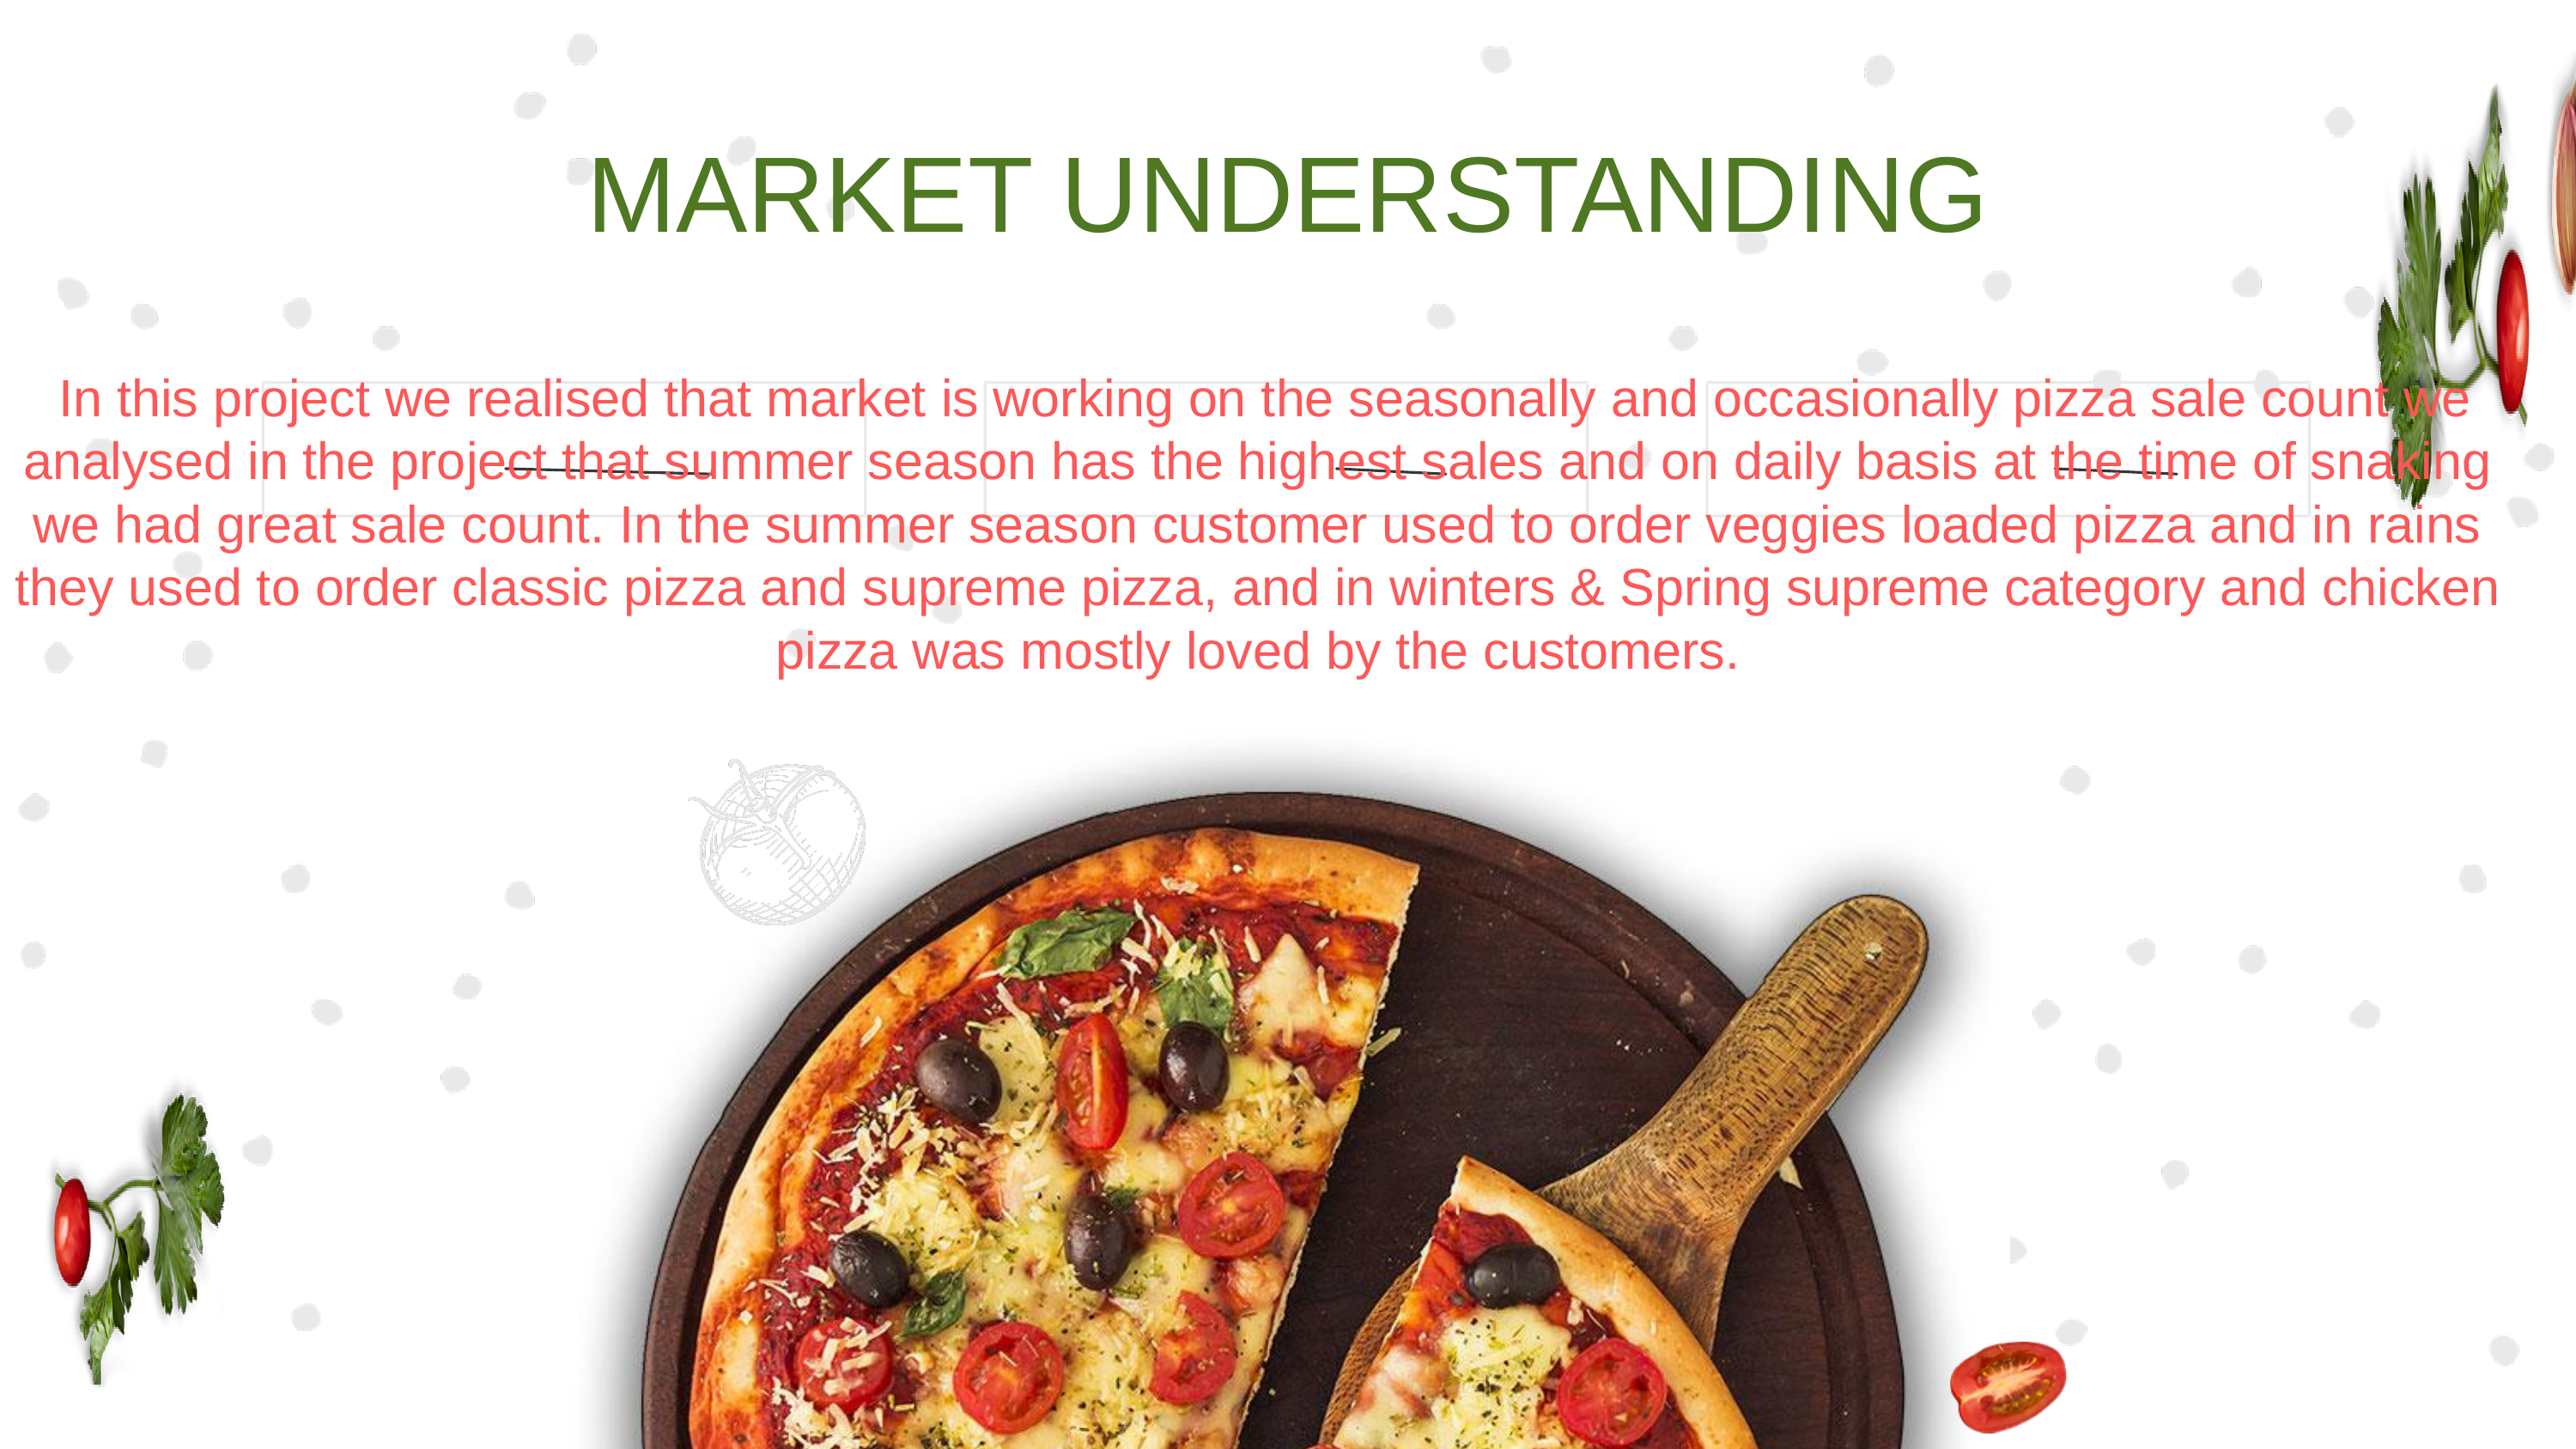

MARKET UNDERSTANDING

 In this project we realised that market is working on the seasonally and occasionally pizza sale count we analysed in the project that summer season has the highest sales and on daily basis at the time of snaking we had great sale count. In the summer season customer used to order veggies loaded pizza and in rains they used to order classic pizza and supreme pizza, and in winters & Spring supreme category and chicken pizza was mostly loved by the customers.